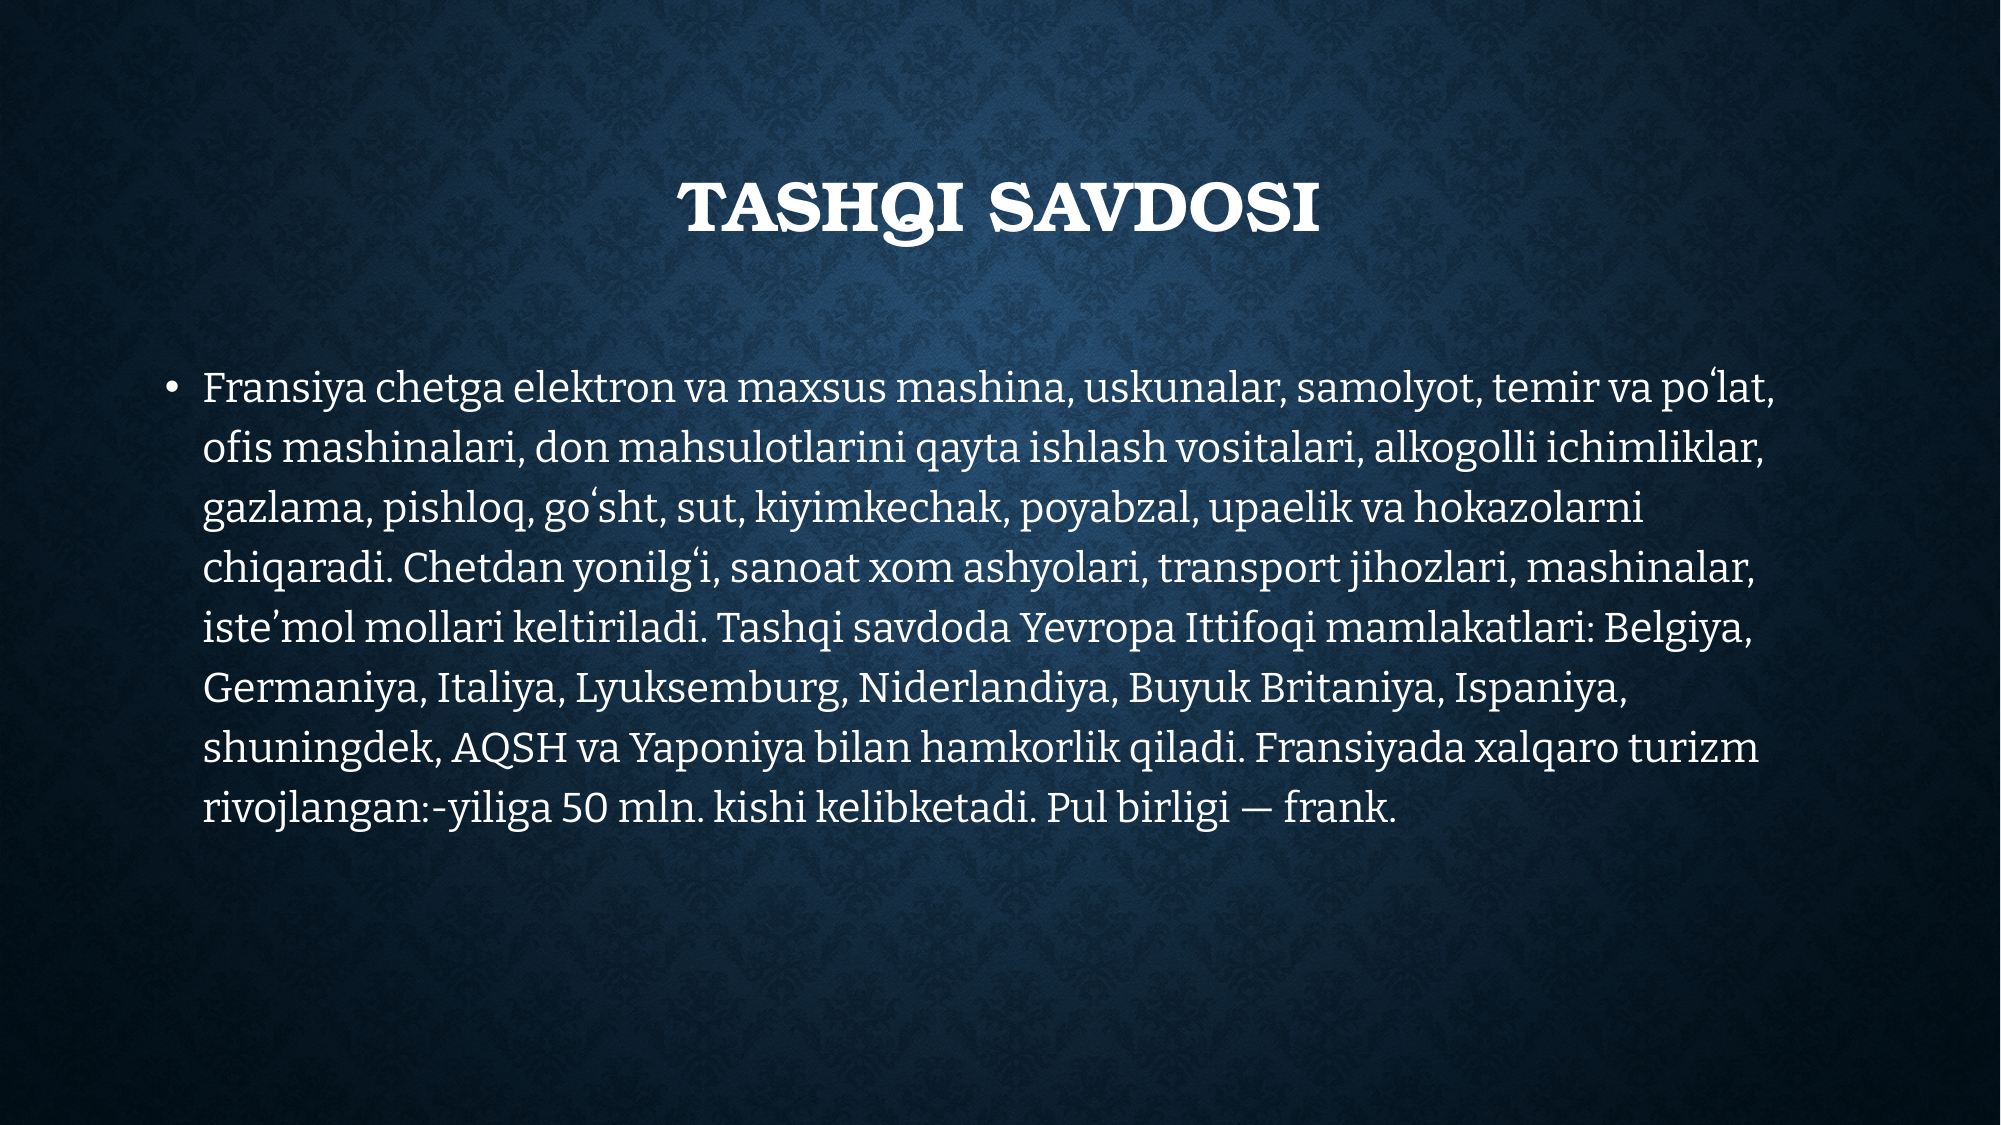

# Tashqi savdosi
Fransiya chetga elektron va maxsus mashina, uskunalar, samolyot, temir va poʻlat, ofis mashinalari, don mahsulotlarini qayta ishlash vositalari, alkogolli ichimliklar, gazlama, pishloq, goʻsht, sut, kiyimkechak, poyabzal, upaelik va hokazolarni chiqaradi. Chetdan yonilgʻi, sanoat xom ashyolari, transport jihozlari, mashinalar, isteʼmol mollari keltiriladi. Tashqi savdoda Yevropa Ittifoqi mamlakatlari: Belgiya, Germaniya, Italiya, Lyuksemburg, Niderlandiya, Buyuk Britaniya, Ispaniya, shuningdek, AQSH va Yaponiya bilan hamkorlik qiladi. Fransiyada xalqaro turizm rivojlangan:-yiliga 50 mln. kishi kelibketadi. Pul birligi — frank.